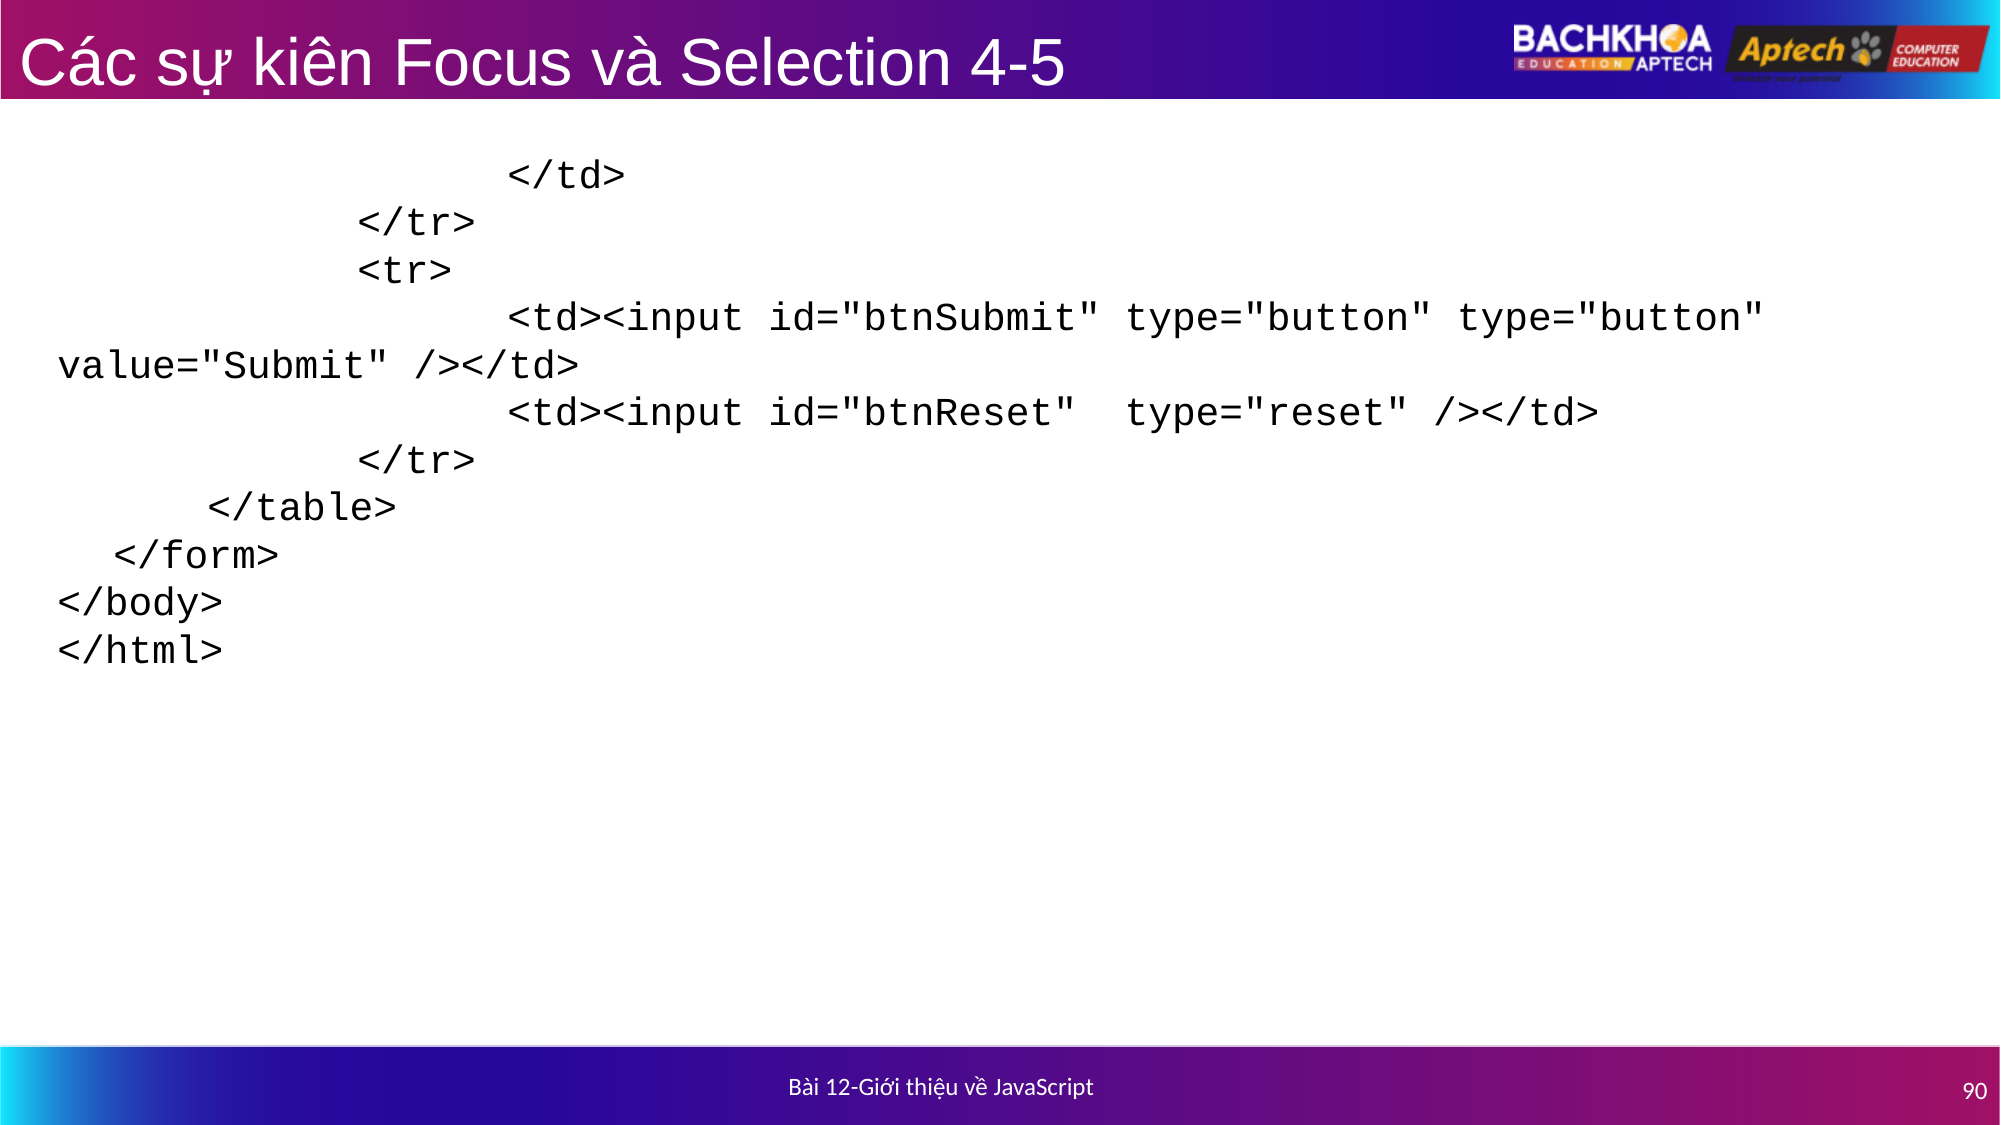

# Các sự kiên Focus và Selection 4-5
				</td>
			</tr>
			<tr>
				<td><input id="btnSubmit" type="button" type="button" value="Submit" /></td>
				<td><input id="btnReset"  type="reset" /></td>
			</tr>
		</table>
	</form>
</body>
</html>
Bài 12-Giới thiệu về JavaScript
90